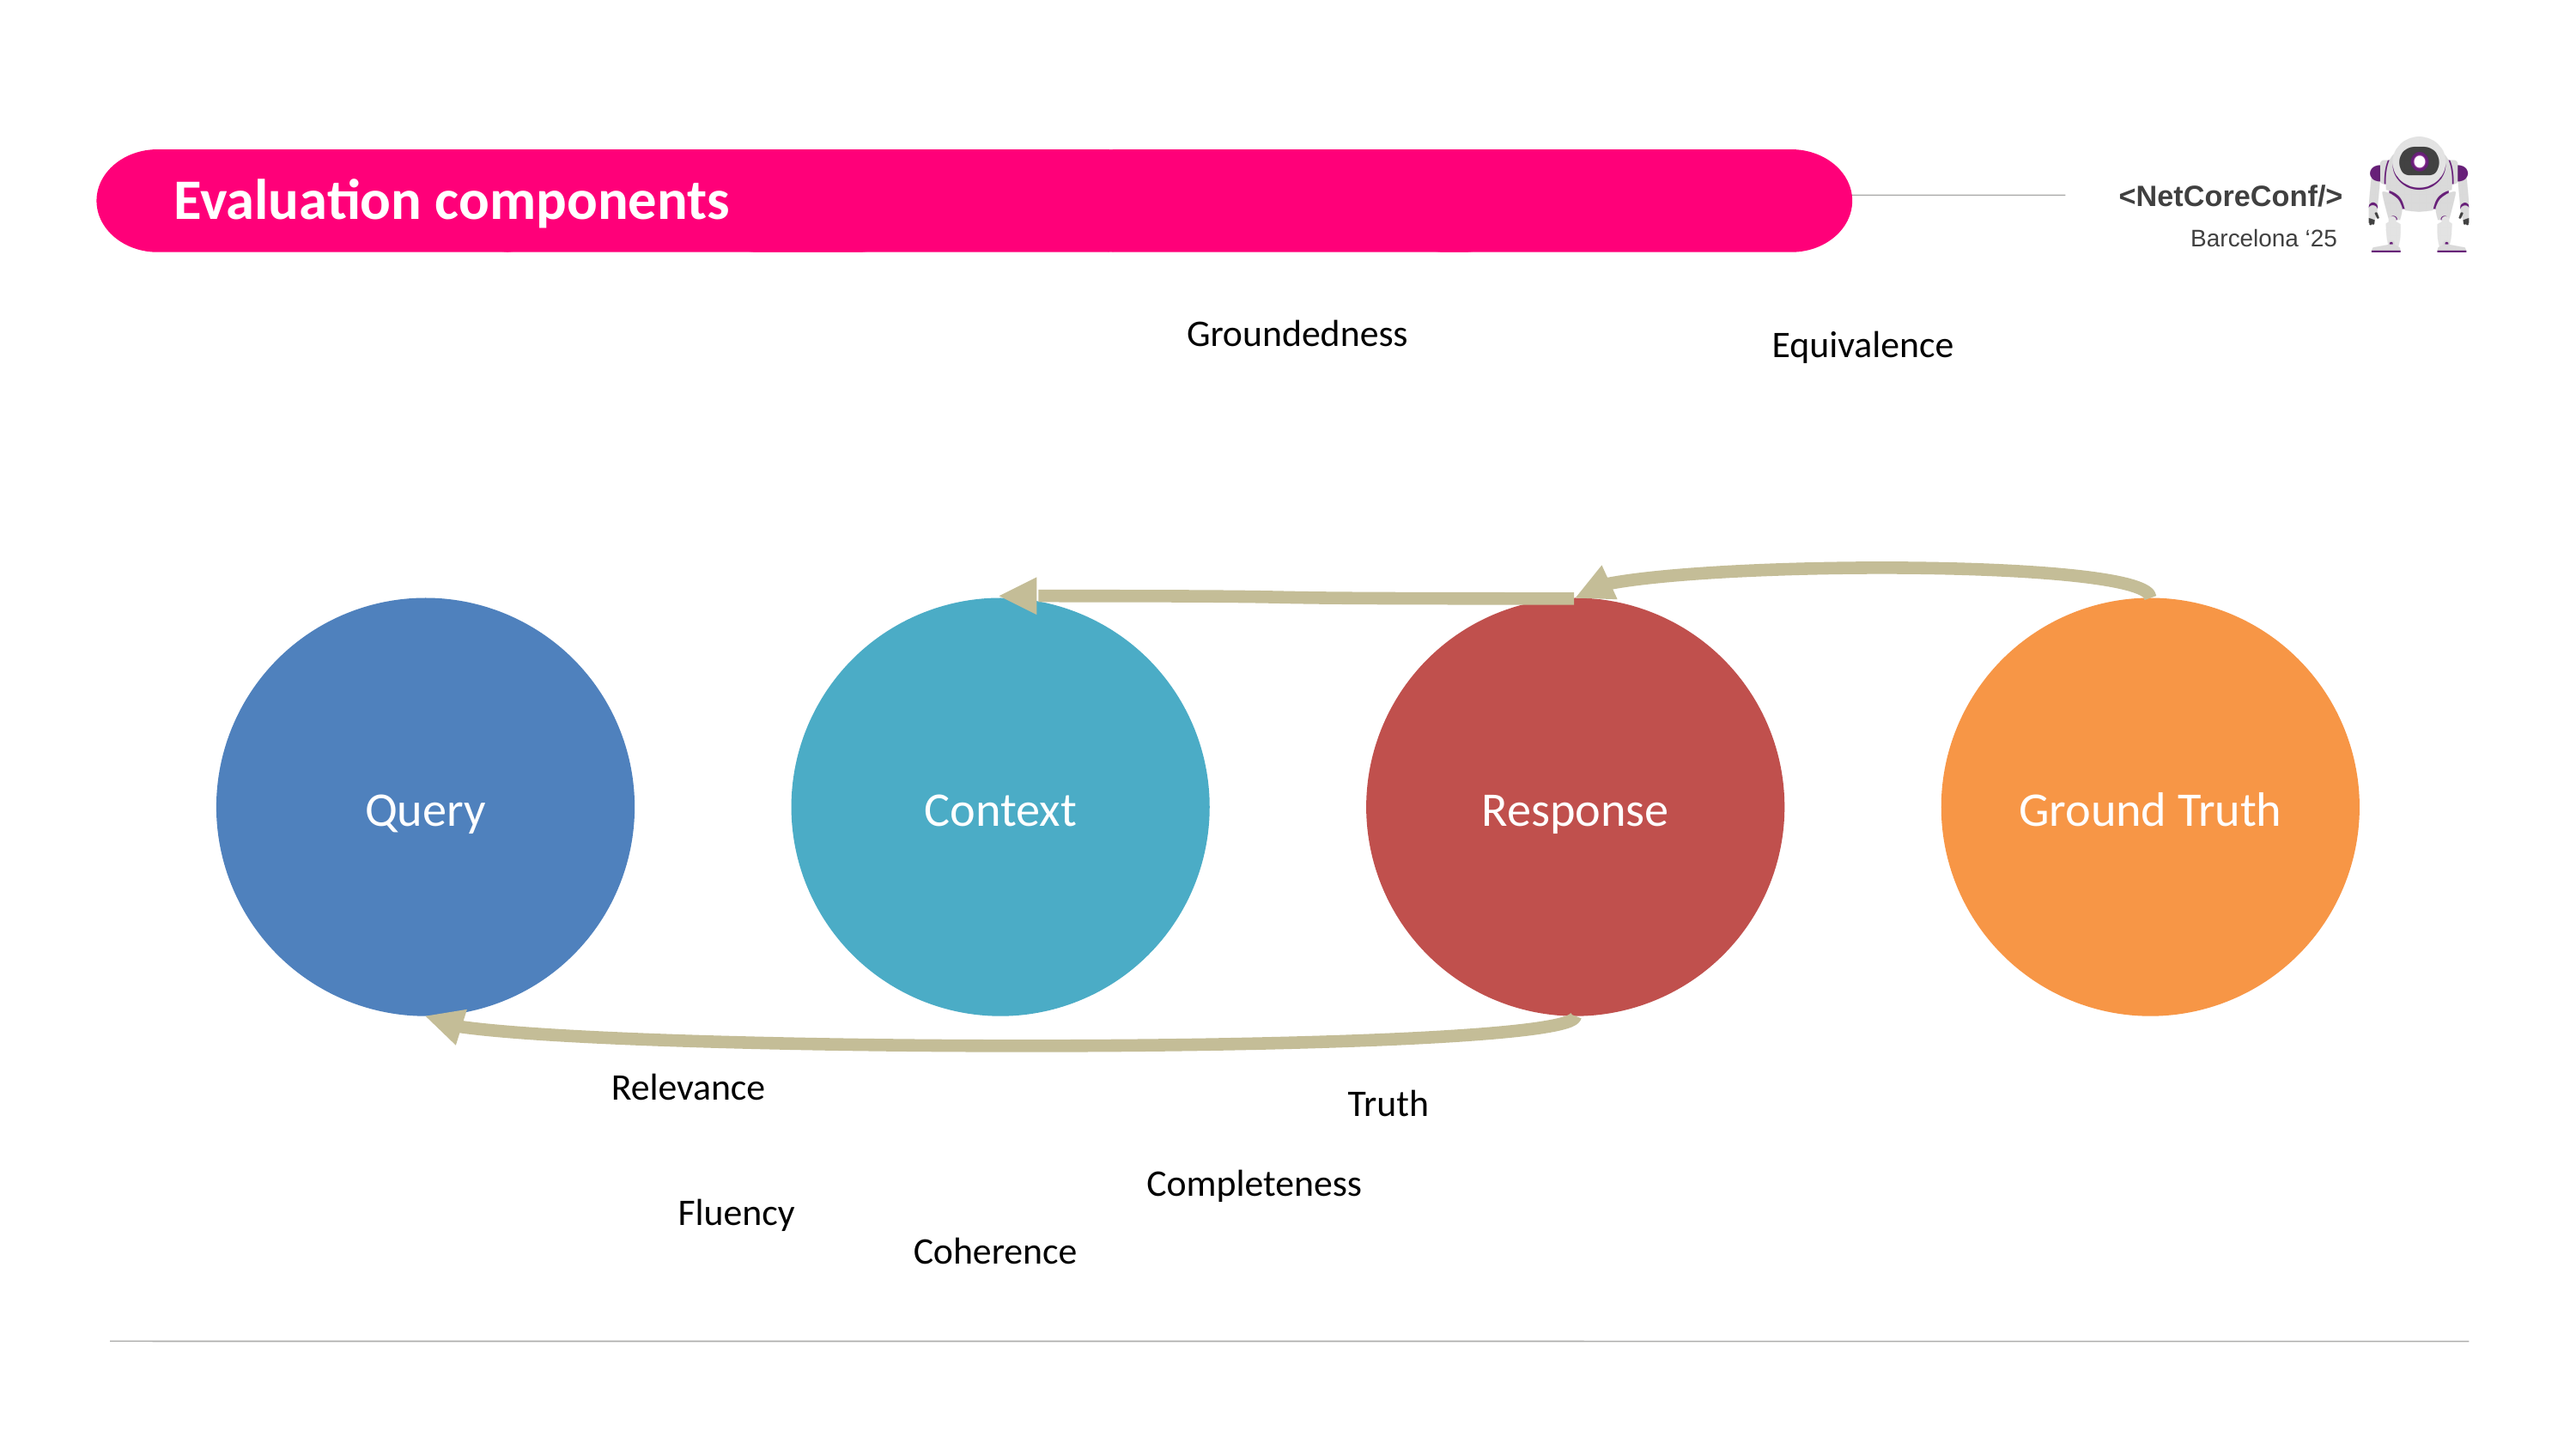

Evaluation components
Groundedness
Equivalence
Query
Response
Ground Truth
Context
Relevance
Truth
Completeness
Fluency
Coherence